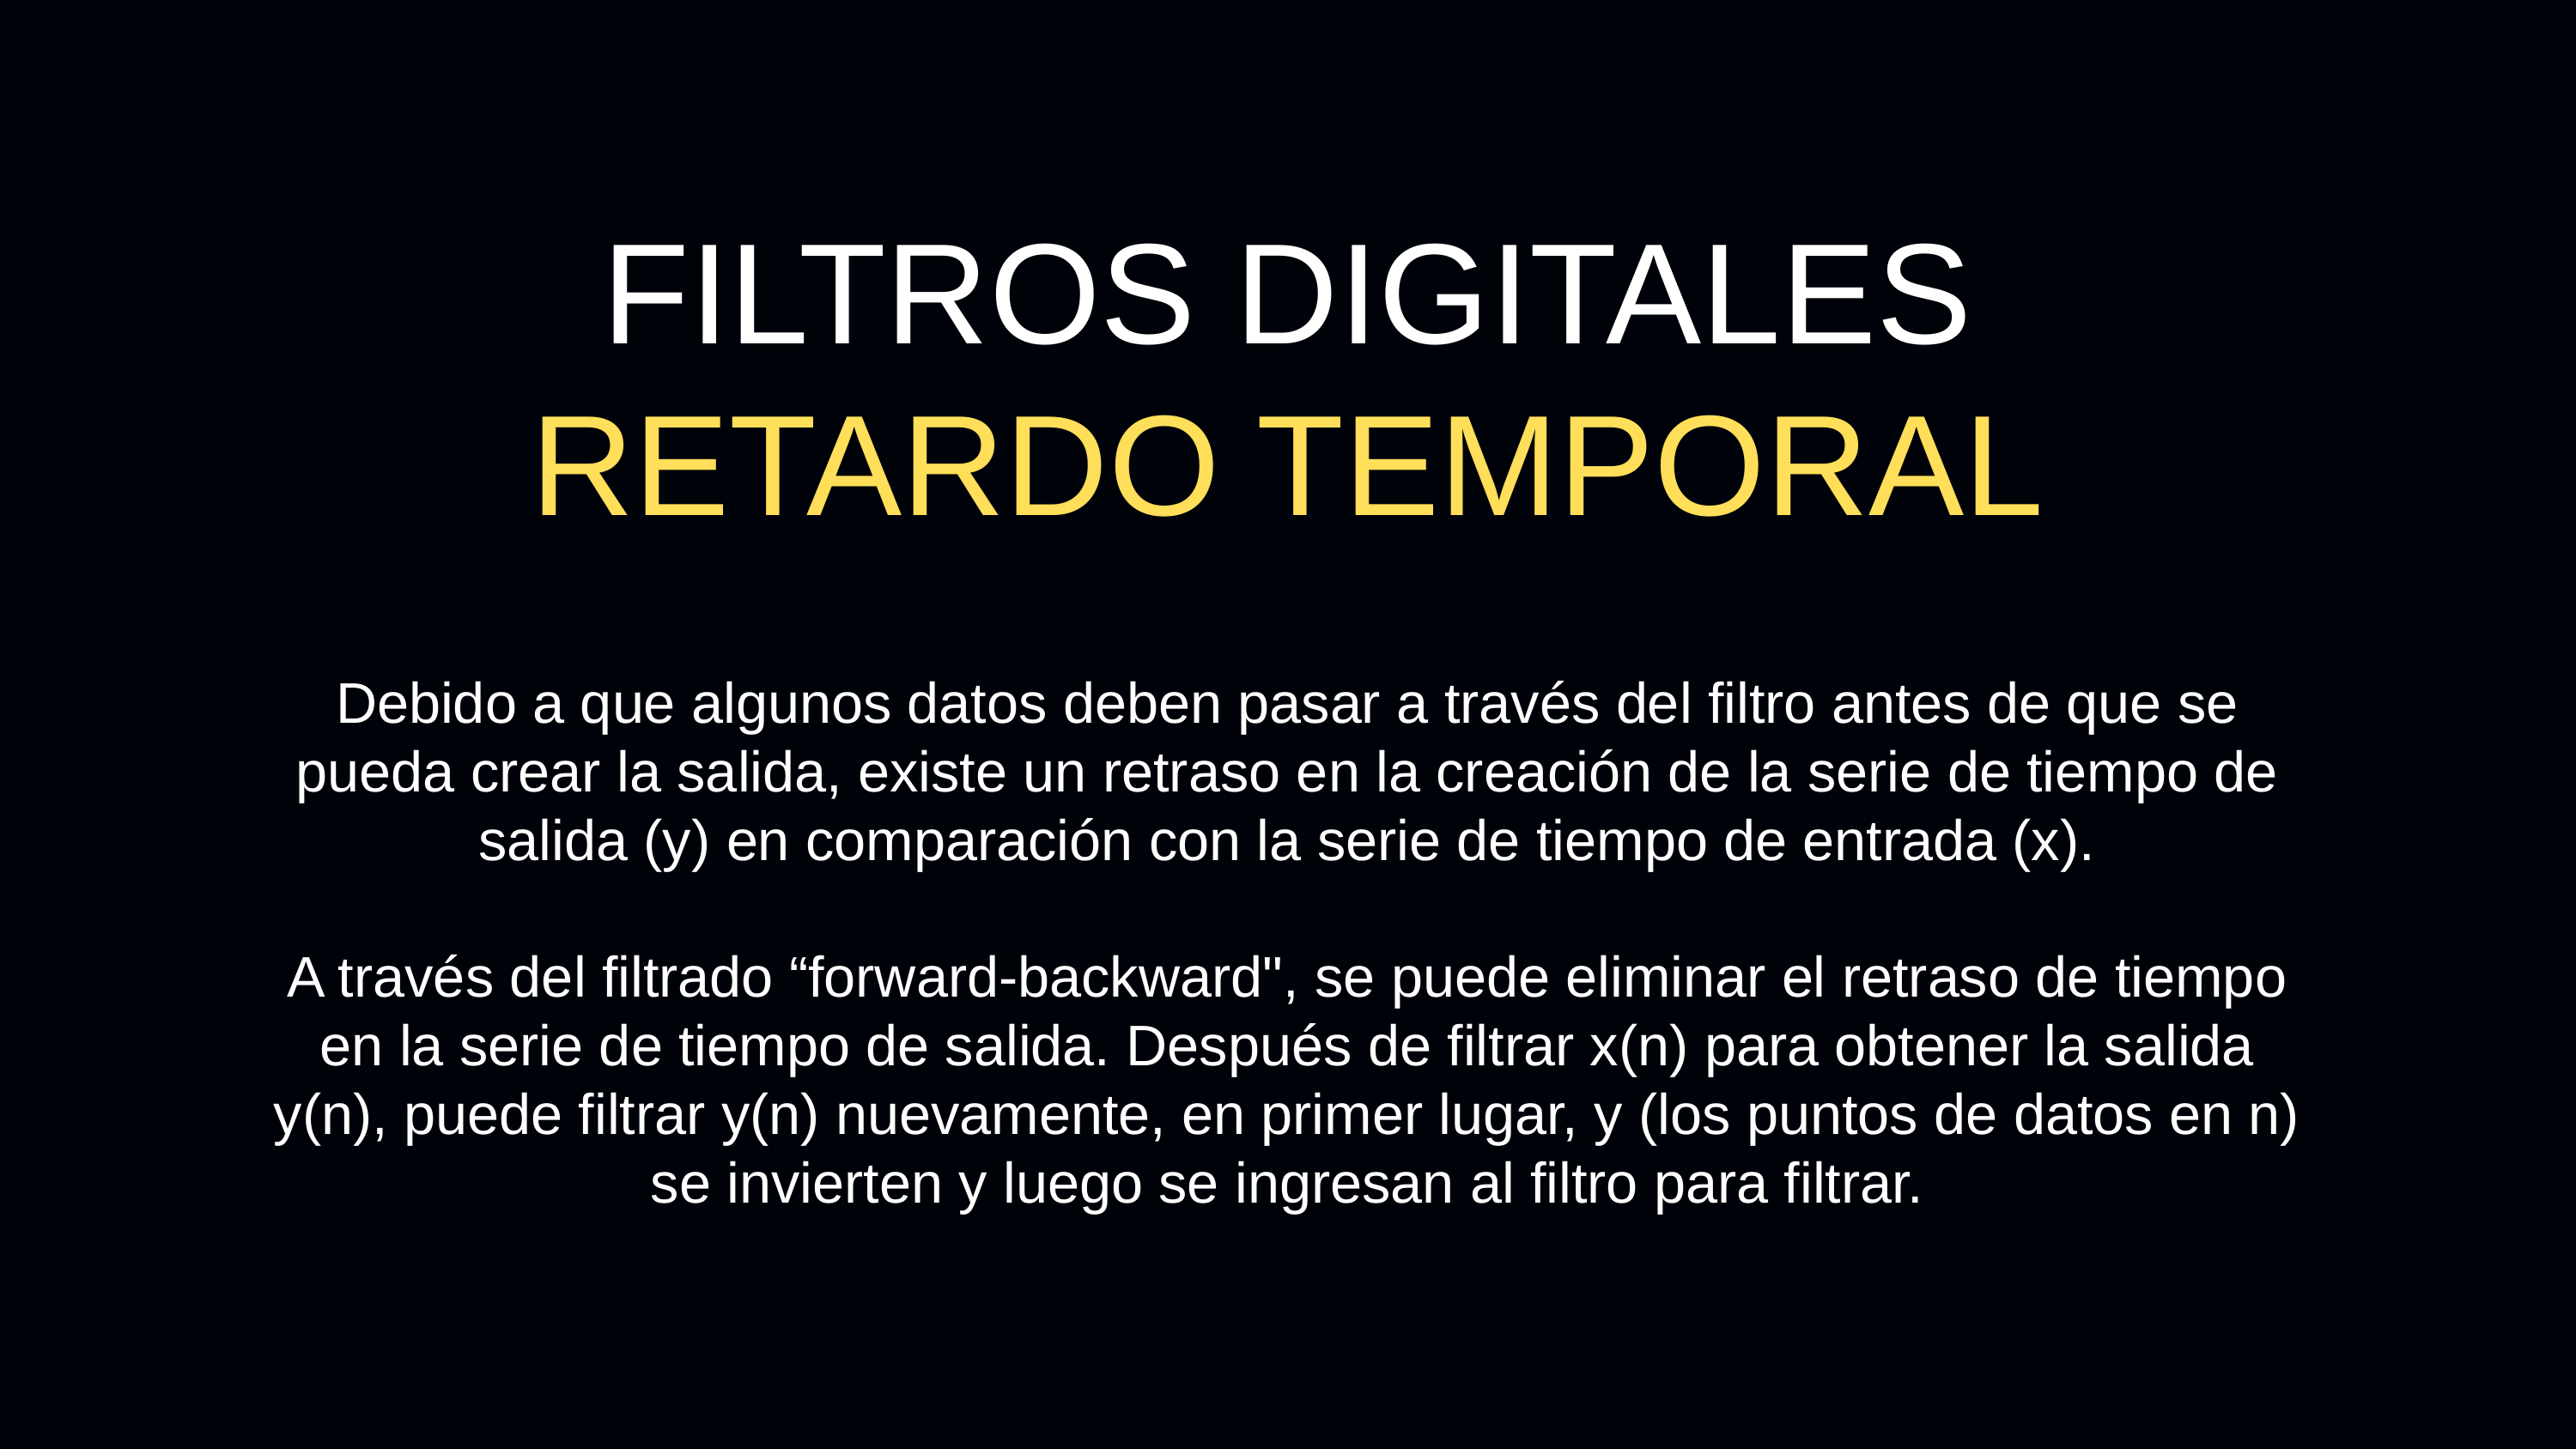

FILTROS DIGITALES
RETARDO TEMPORAL
Debido a que algunos datos deben pasar a través del filtro antes de que se pueda crear la salida, existe un retraso en la creación de la serie de tiempo de salida (y) en comparación con la serie de tiempo de entrada (x).

A través del filtrado “forward-backward", se puede eliminar el retraso de tiempo en la serie de tiempo de salida. Después de filtrar x(n) para obtener la salida y(n), puede filtrar y(n) nuevamente, en primer lugar, y (los puntos de datos en n) se invierten y luego se ingresan al filtro para filtrar.